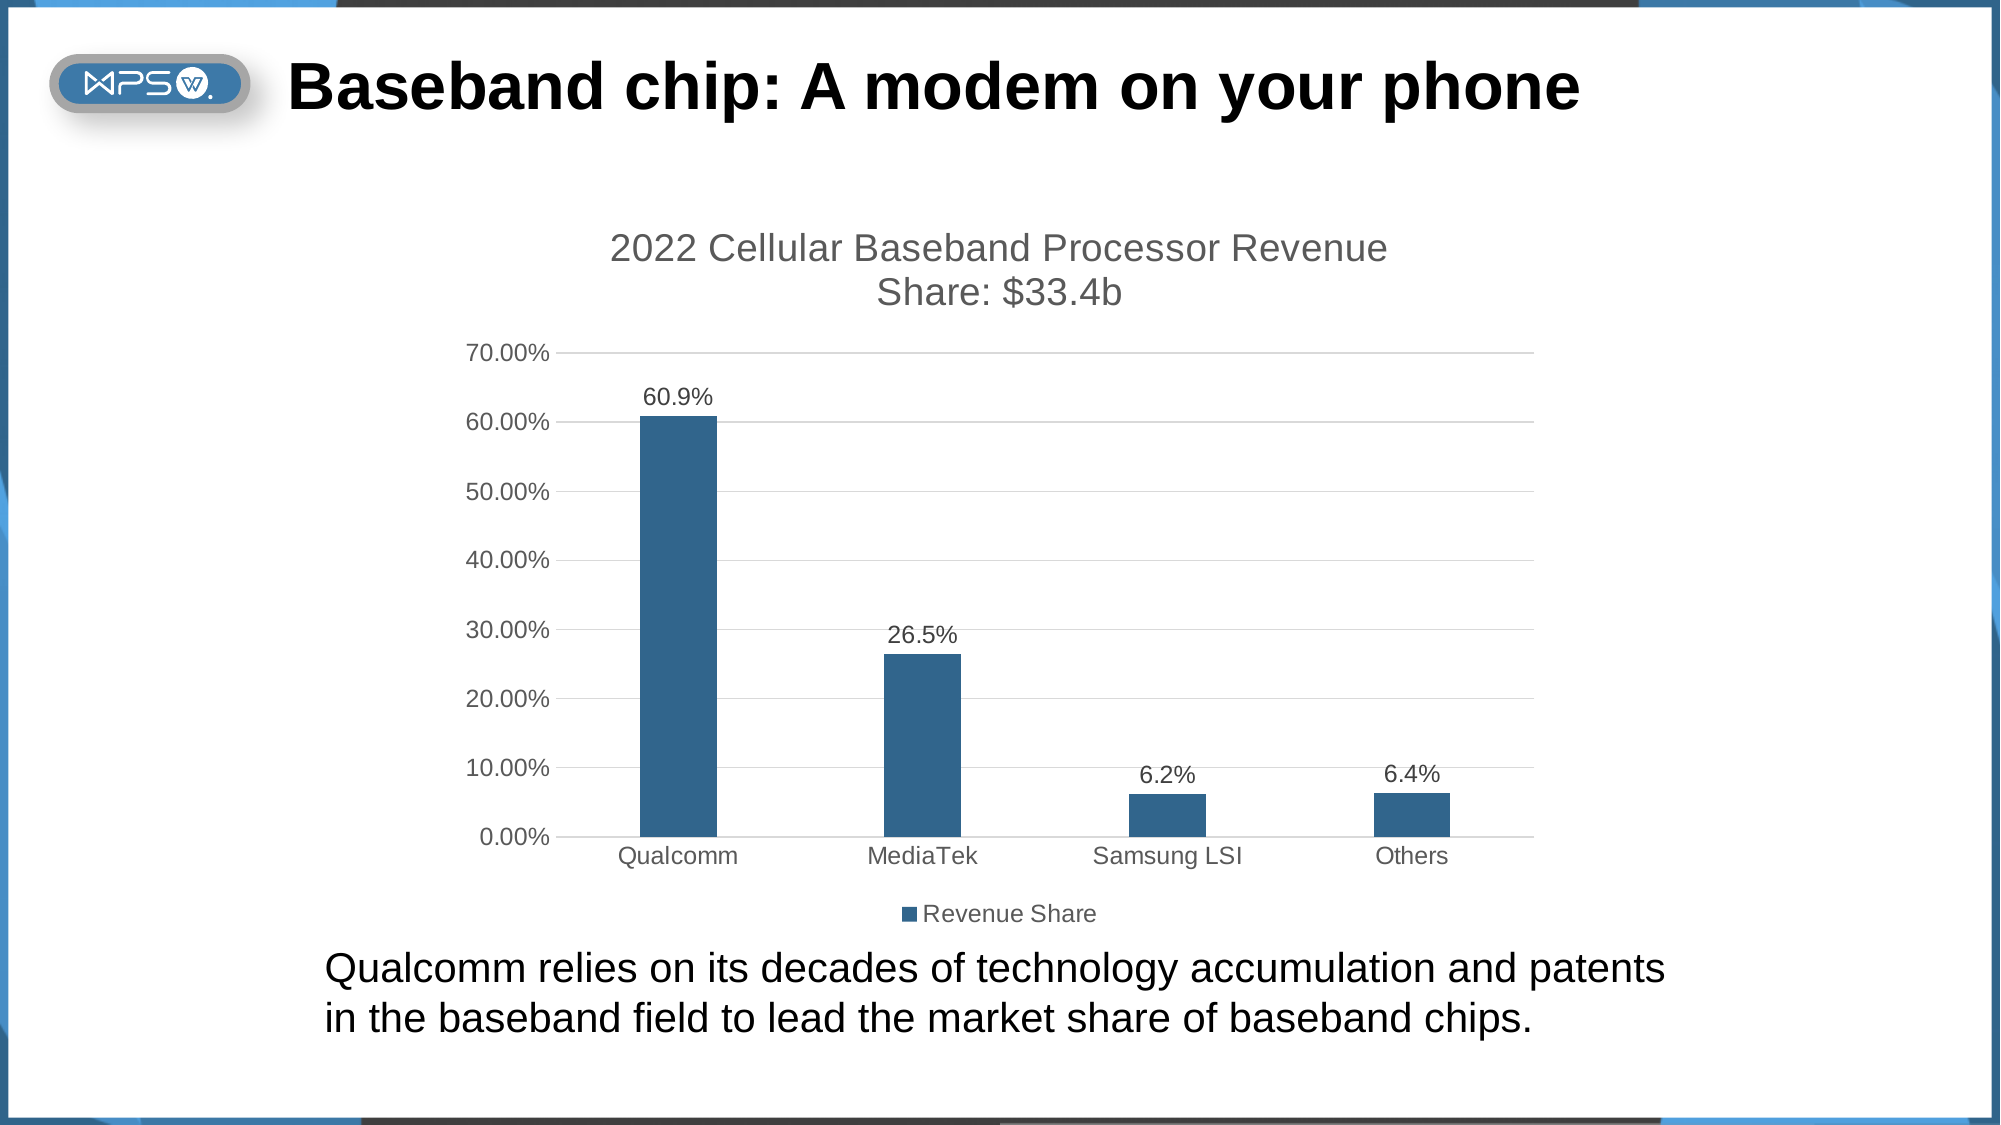

Baseband chip: A modem on your phone

### Chart: 2022 Cellular Baseband Processor Revenue Share: $33.4b

| Category | Revenue Share |
|---|---|
| Qualcomm | 0.609 |
| MediaTek | 0.265 |
| Samsung LSI | 0.062 |
| Others | 0.064 |
Qualcomm relies on its decades of technology accumulation and patents in the baseband field to lead the market share of baseband chips.